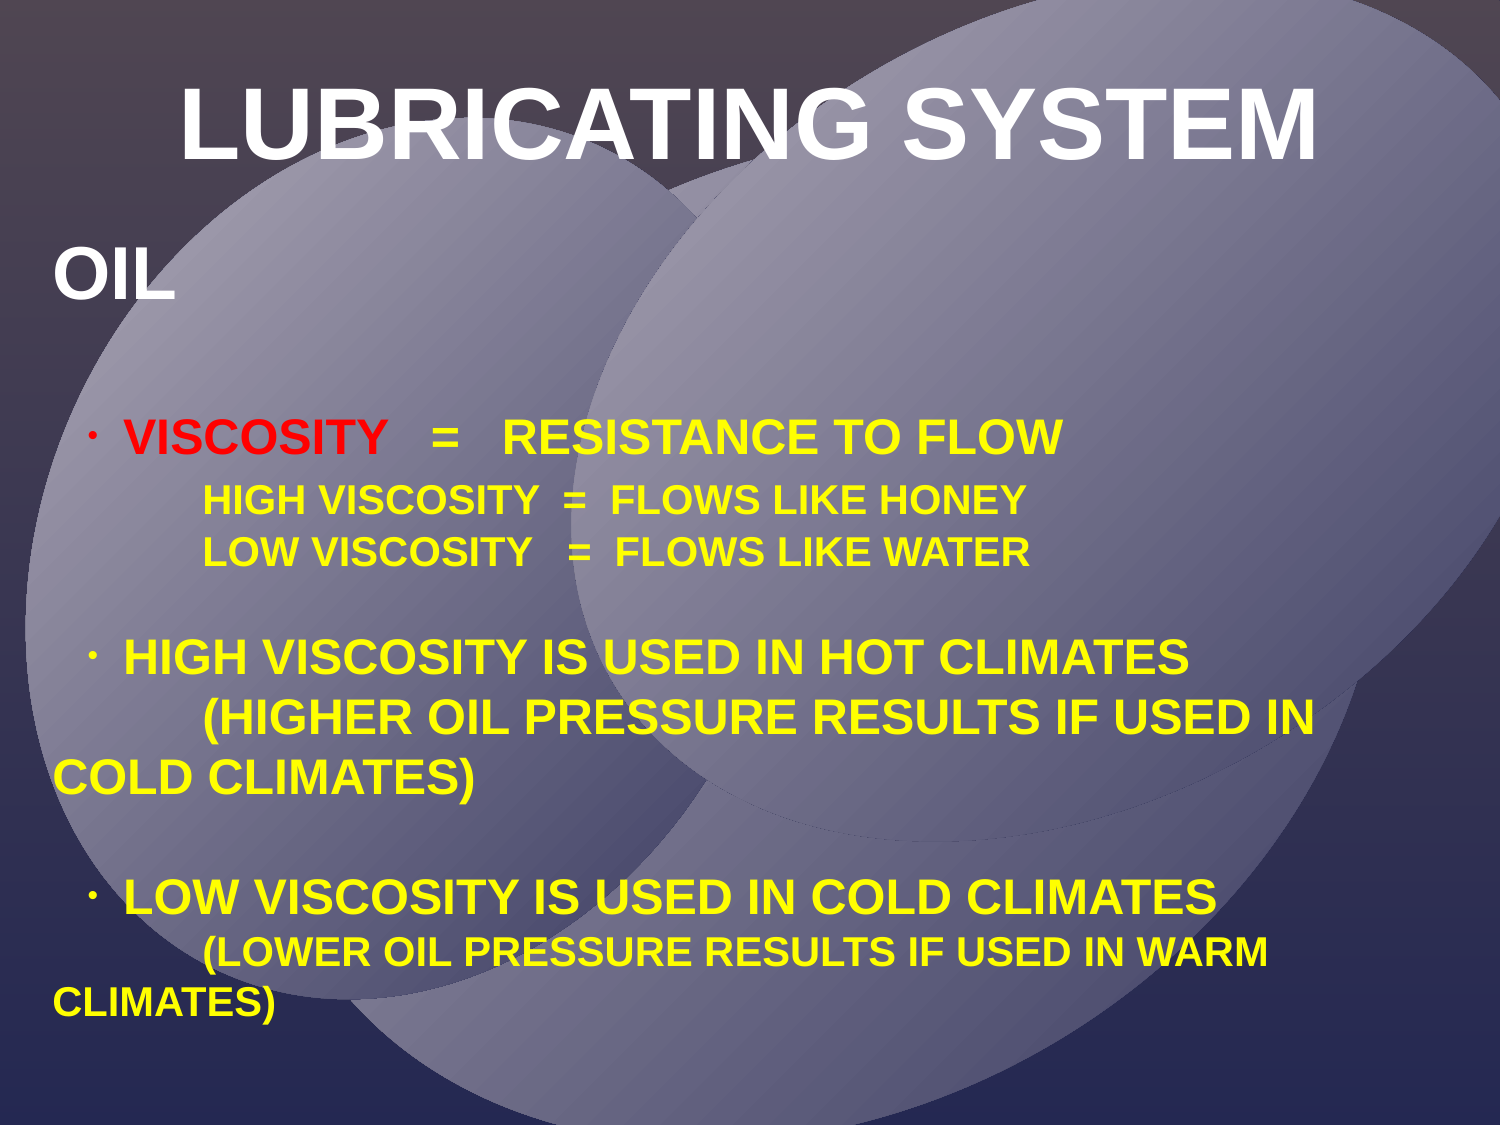

LUBRICATING SYSTEM
OIL

VISCOSITY   =   RESISTANCE TO FLOW
	HIGH VISCOSITY  =  FLOWS LIKE HONEY
	LOW VISCOSITY   =  FLOWS LIKE WATER

HIGH VISCOSITY IS USED IN HOT CLIMATES
	(HIGHER OIL PRESSURE RESULTS IF USED IN COLD CLIMATES)

LOW VISCOSITY IS USED IN COLD CLIMATES
	(LOWER OIL PRESSURE RESULTS IF USED IN WARM CLIMATES)